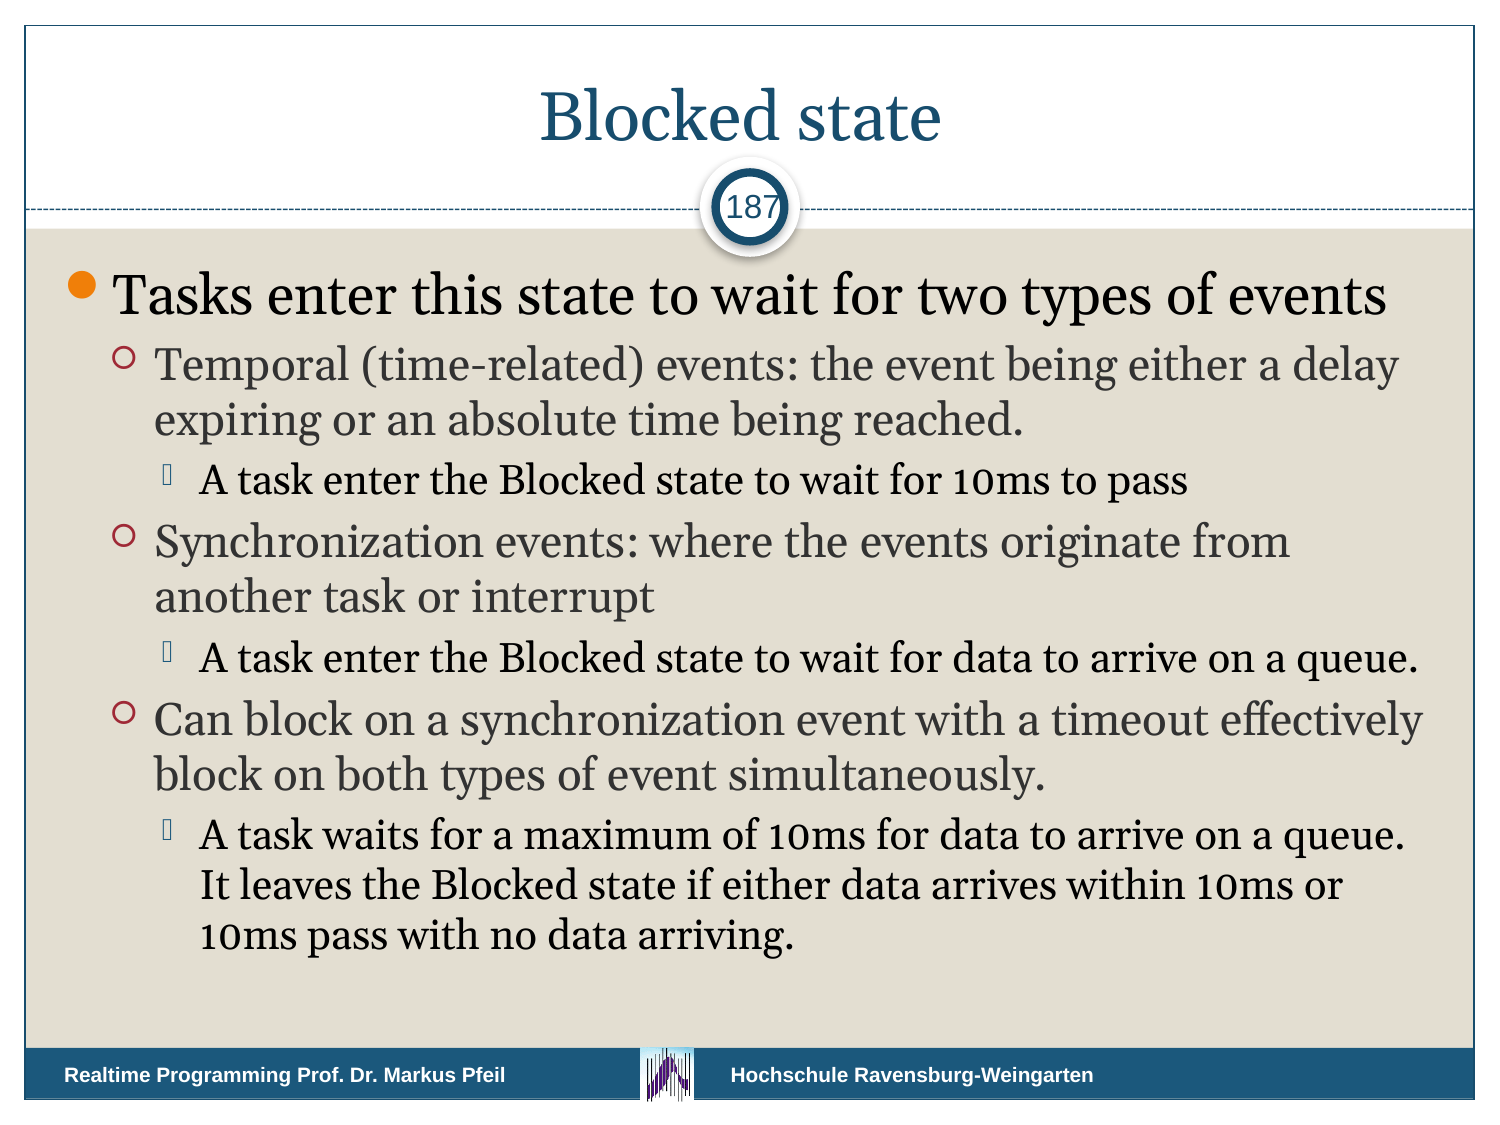

# Blocked state
187
Tasks enter this state to wait for two types of events
Temporal (time-related) events: the event being either a delay expiring or an absolute time being reached.
A task enter the Blocked state to wait for 10ms to pass
Synchronization events: where the events originate from another task or interrupt
A task enter the Blocked state to wait for data to arrive on a queue.
Can block on a synchronization event with a timeout effectively block on both types of event simultaneously.
A task waits for a maximum of 10ms for data to arrive on a queue. It leaves the Blocked state if either data arrives within 10ms or 10ms pass with no data arriving.
Realtime Programming Prof. Dr. Markus Pfeil